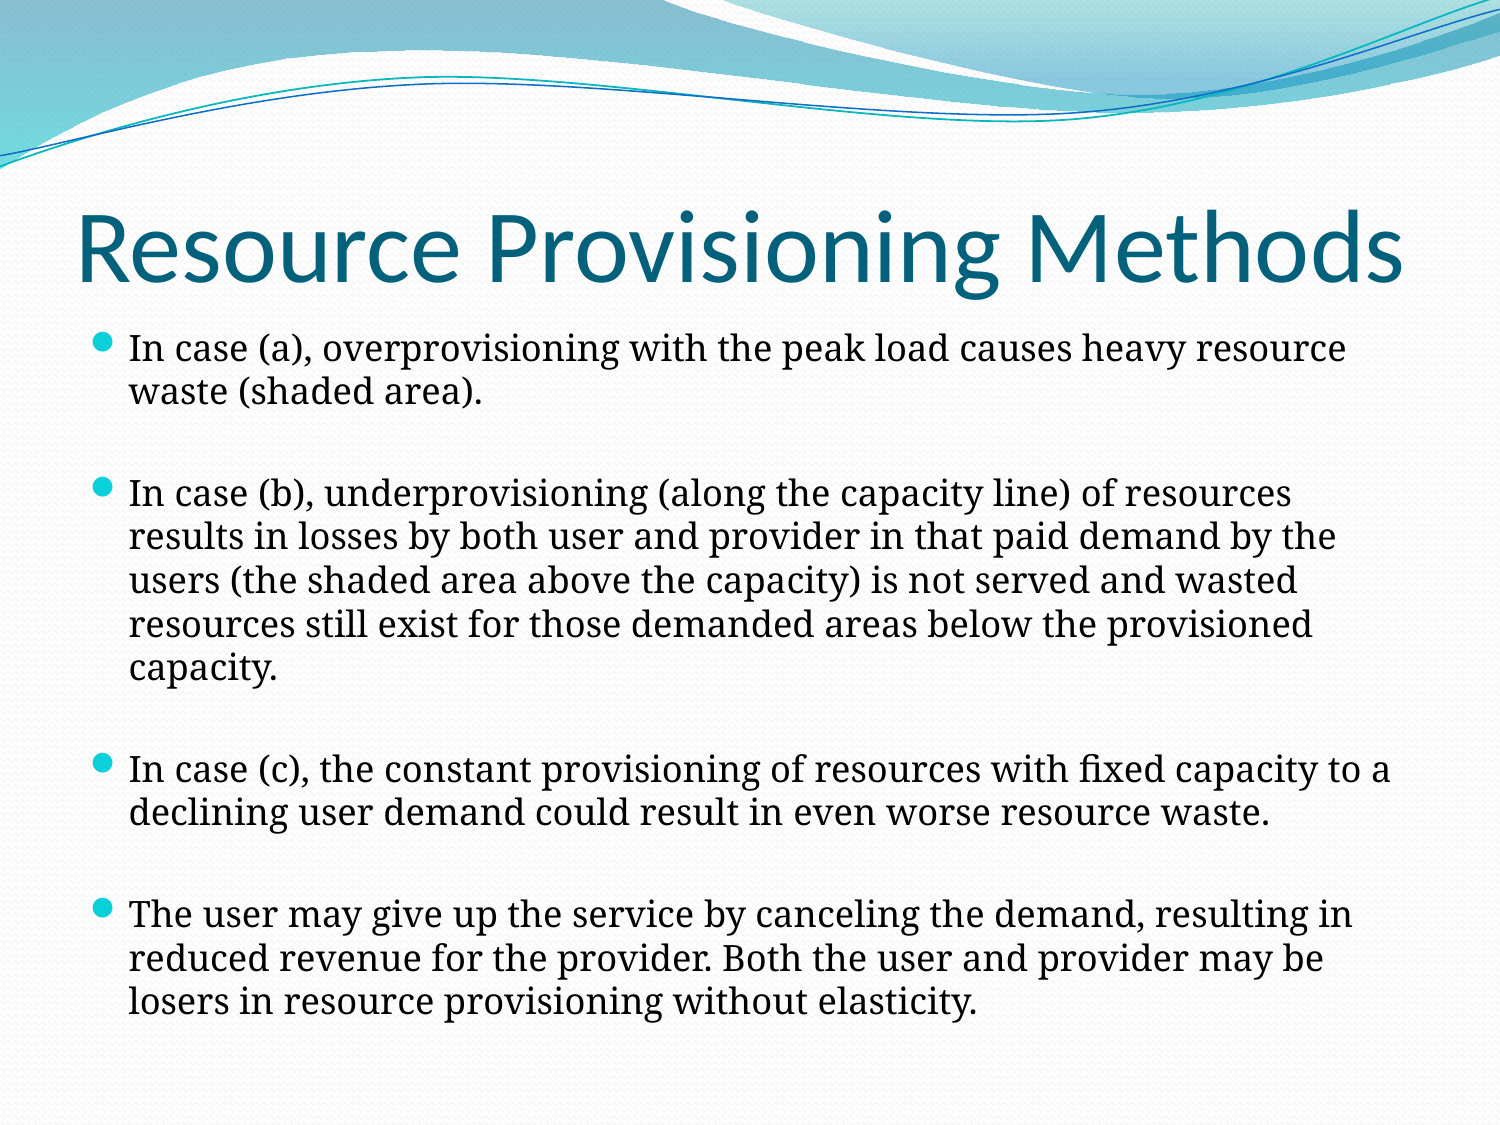

# Resource Provisioning Methods
In case (a), overprovisioning with the peak load causes heavy resource waste (shaded area).

In case (b), underprovisioning (along the capacity line) of resources results in losses by both user and provider in that paid demand by the users (the shaded area above the capacity) is not served and wasted resources still exist for those demanded areas below the provisioned capacity.

In case (c), the constant provisioning of resources with fixed capacity to a declining user demand could result in even worse resource waste.

The user may give up the service by canceling the demand, resulting in reduced revenue for the provider. Both the user and provider may be losers in resource provisioning without elasticity.